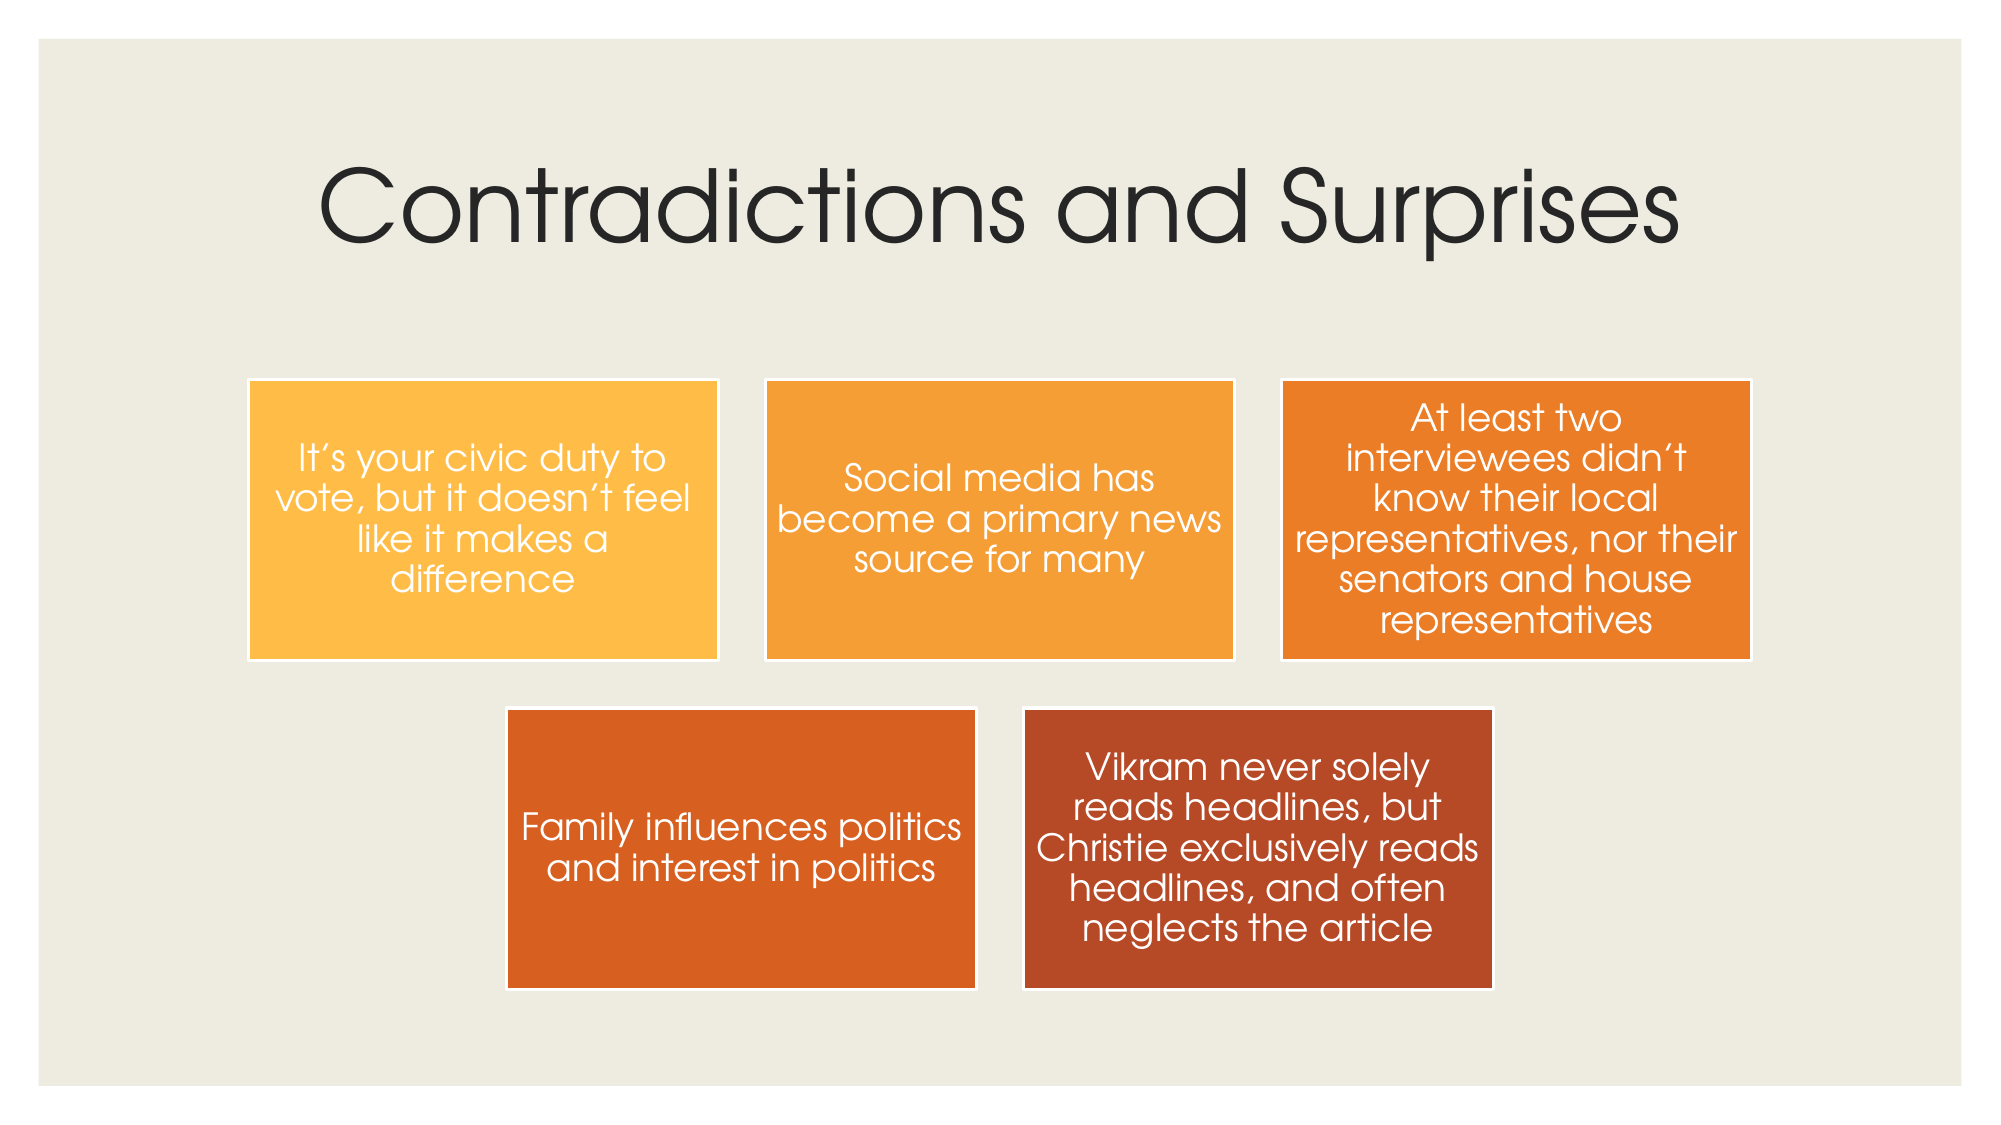

# Contradictions and Surprises
It’s your civic duty to vote, but it doesn’t feel like it makes a difference
Social media has become a primary news source for many
At least two interviewees didn’t know their local representatives, nor their senators and house representatives
Family influences politics and interest in politics
Vikram never solely reads headlines, but Christie exclusively reads headlines, and often neglects the article